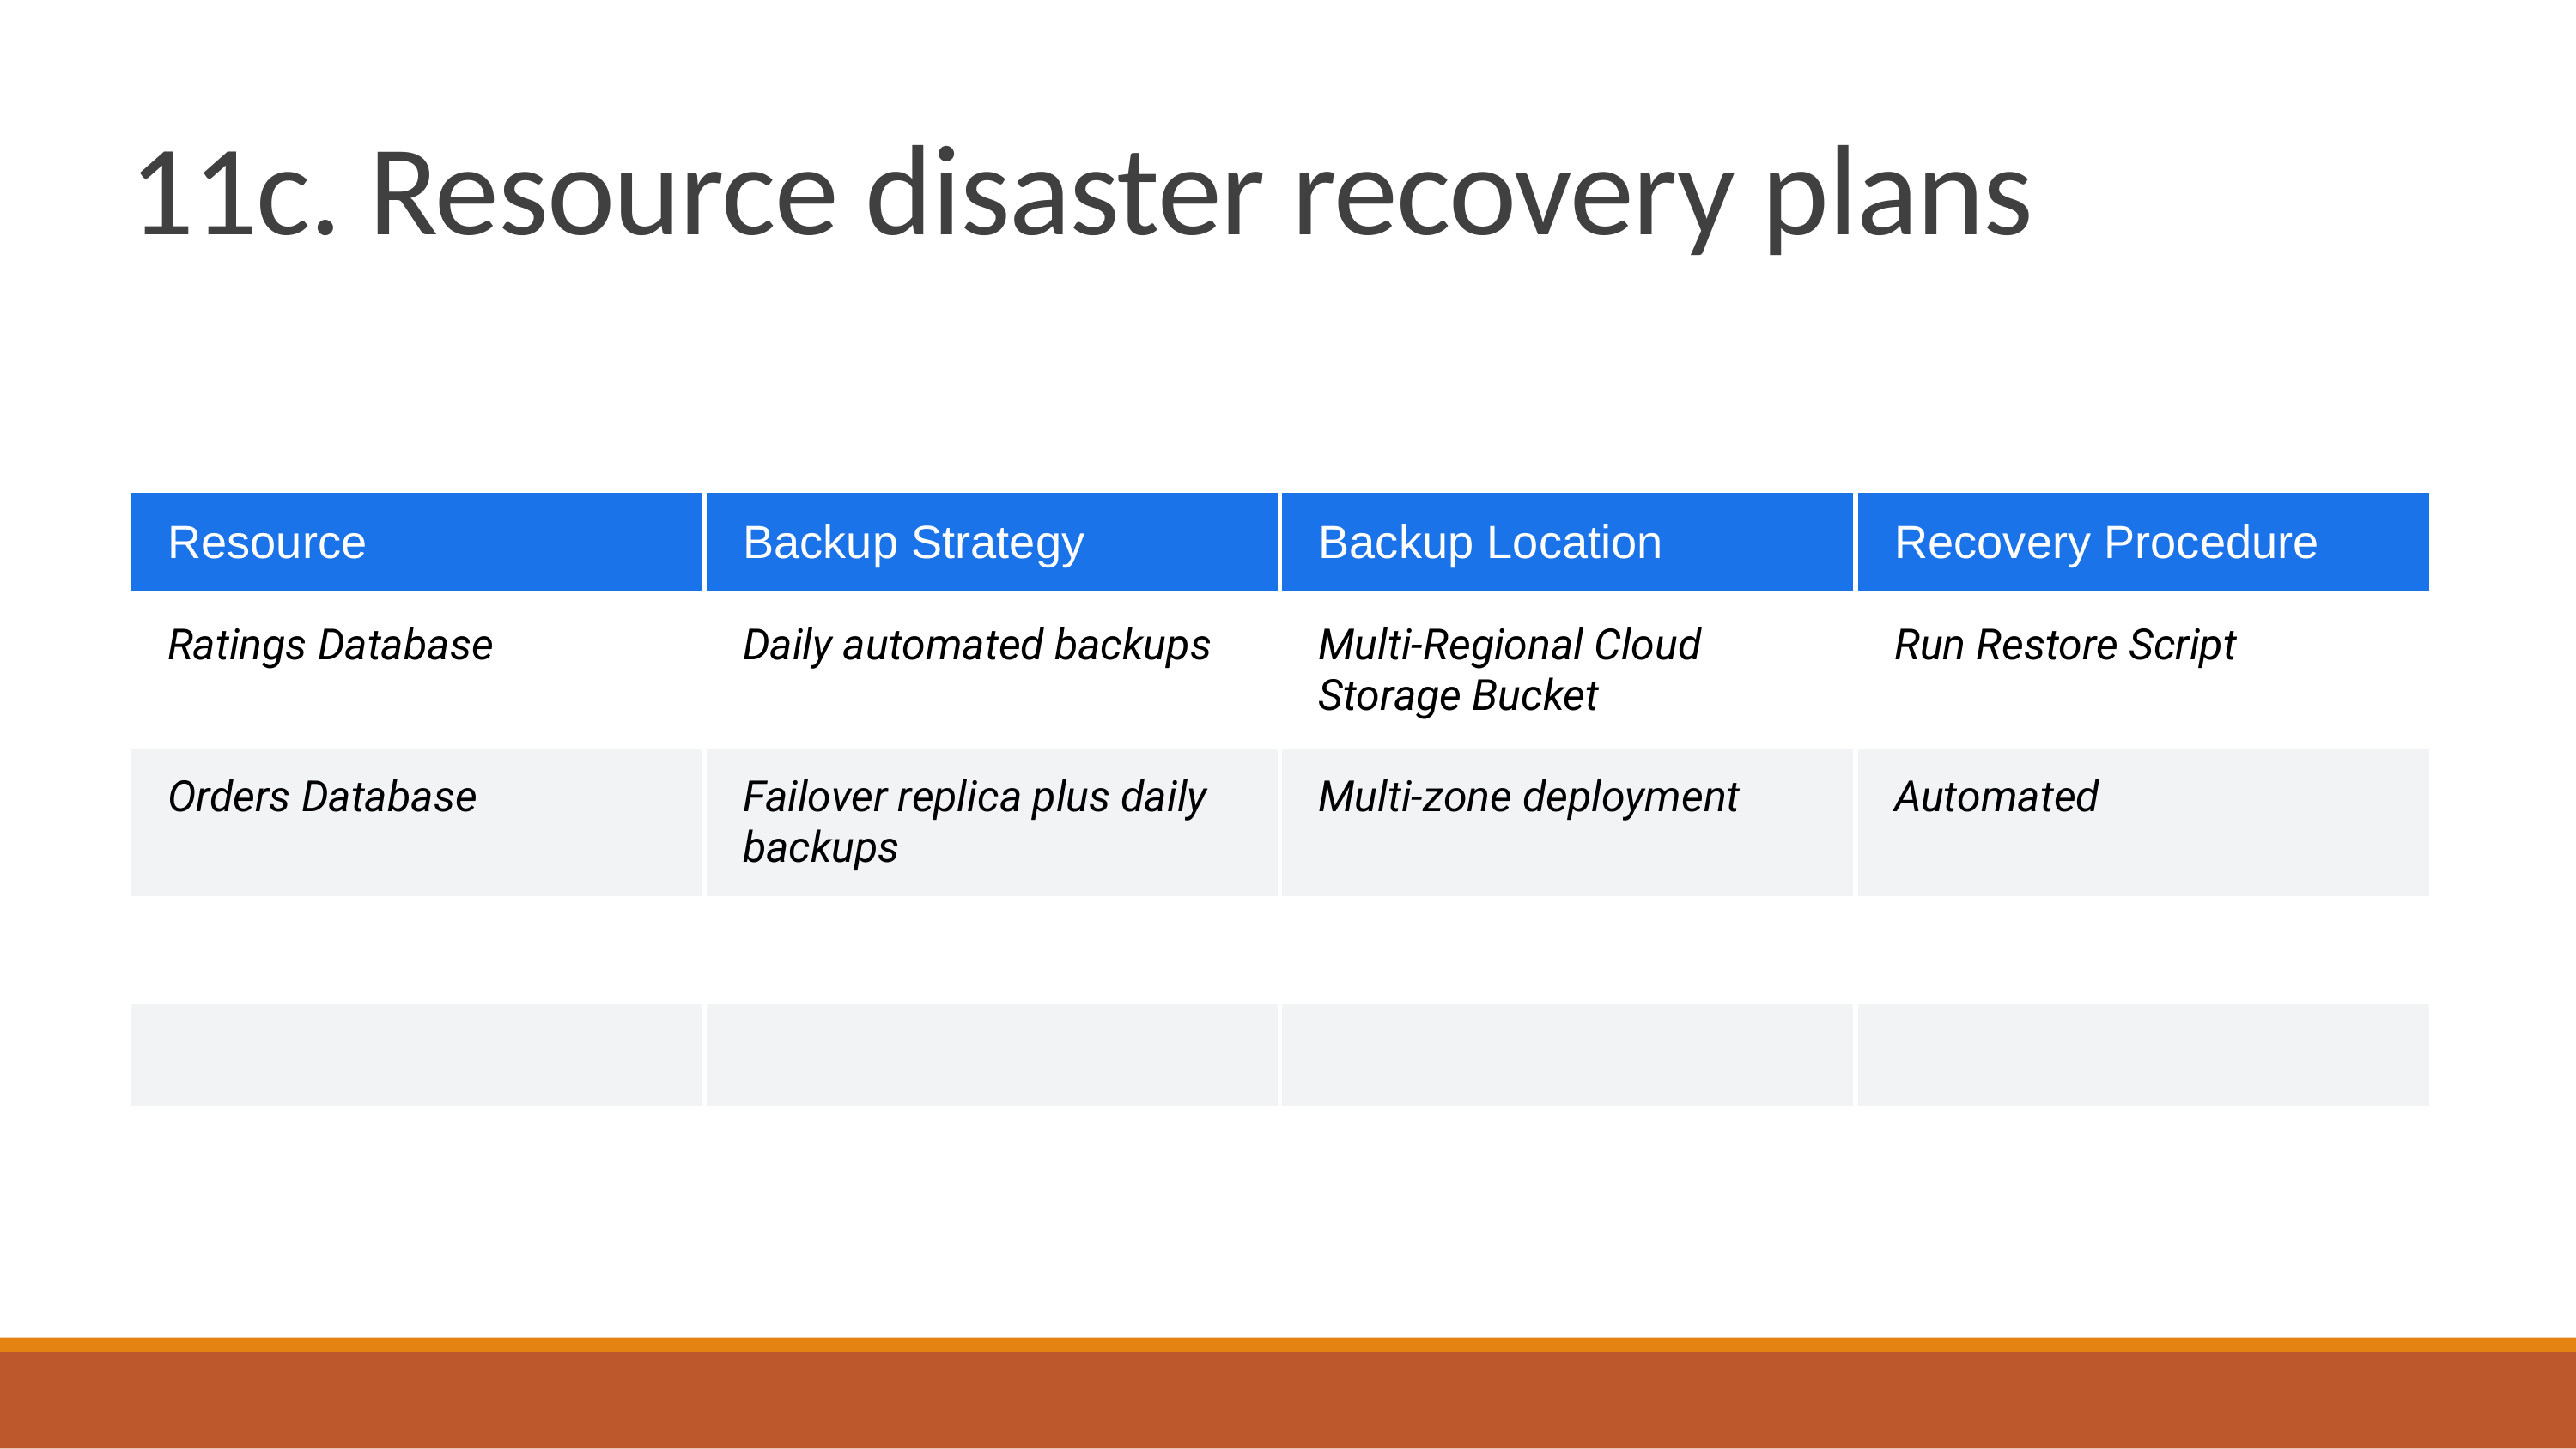

# 11c. Resource disaster recovery plans

| Resource | Backup Strategy | Backup Location | Recovery Procedure |
| --- | --- | --- | --- |
| Ratings Database | Daily automated backups | Multi-Regional Cloud Storage Bucket | Run Restore Script |
| Orders Database | Failover replica plus daily backups | Multi-zone deployment | Automated |
|  |  |  |  |
|  |  |  |  |
|  |  |  |  |